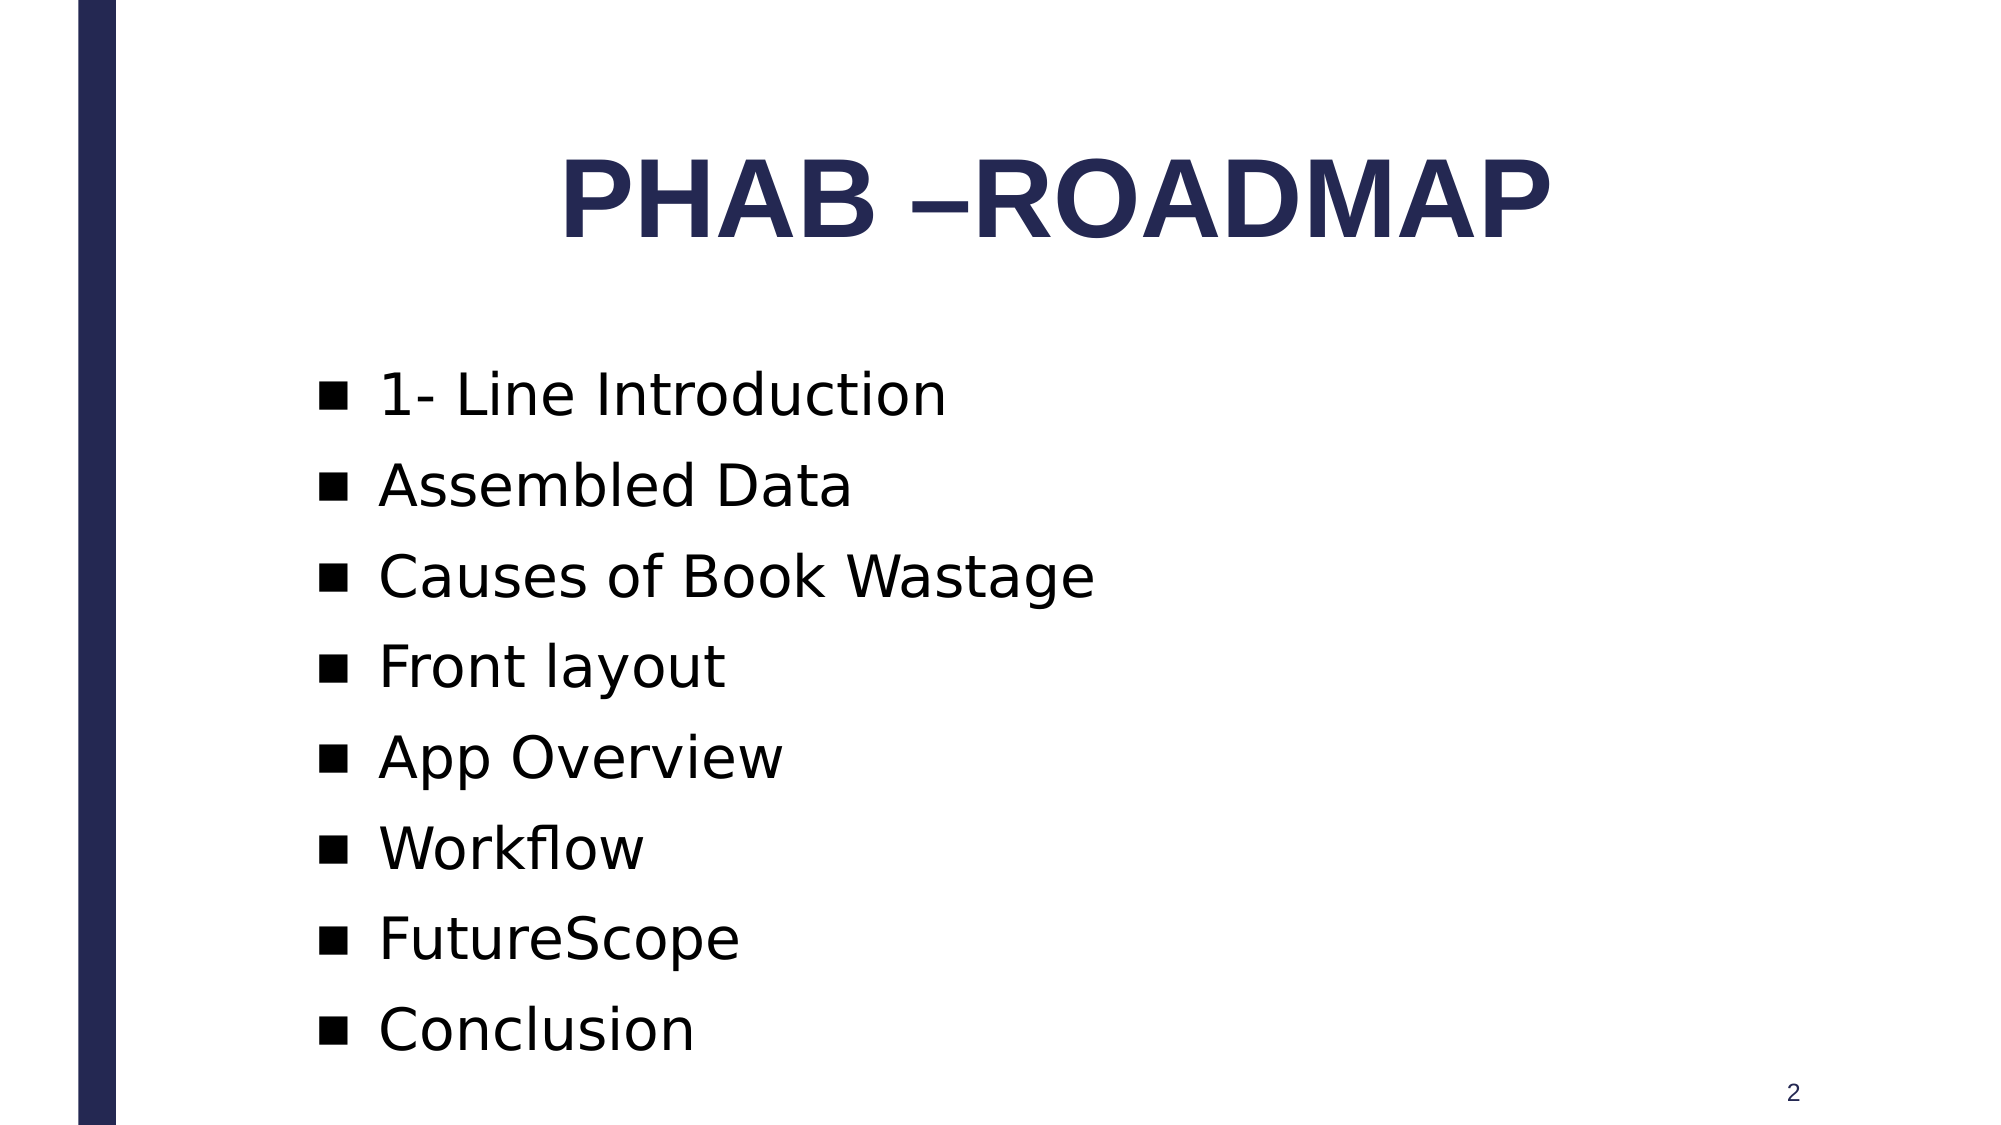

PHAB –ROADMAP

1- Line Introduction
Assembled Data
Causes of Book Wastage
Front layout
App Overview
Workflow
FutureScope
Conclusion

2